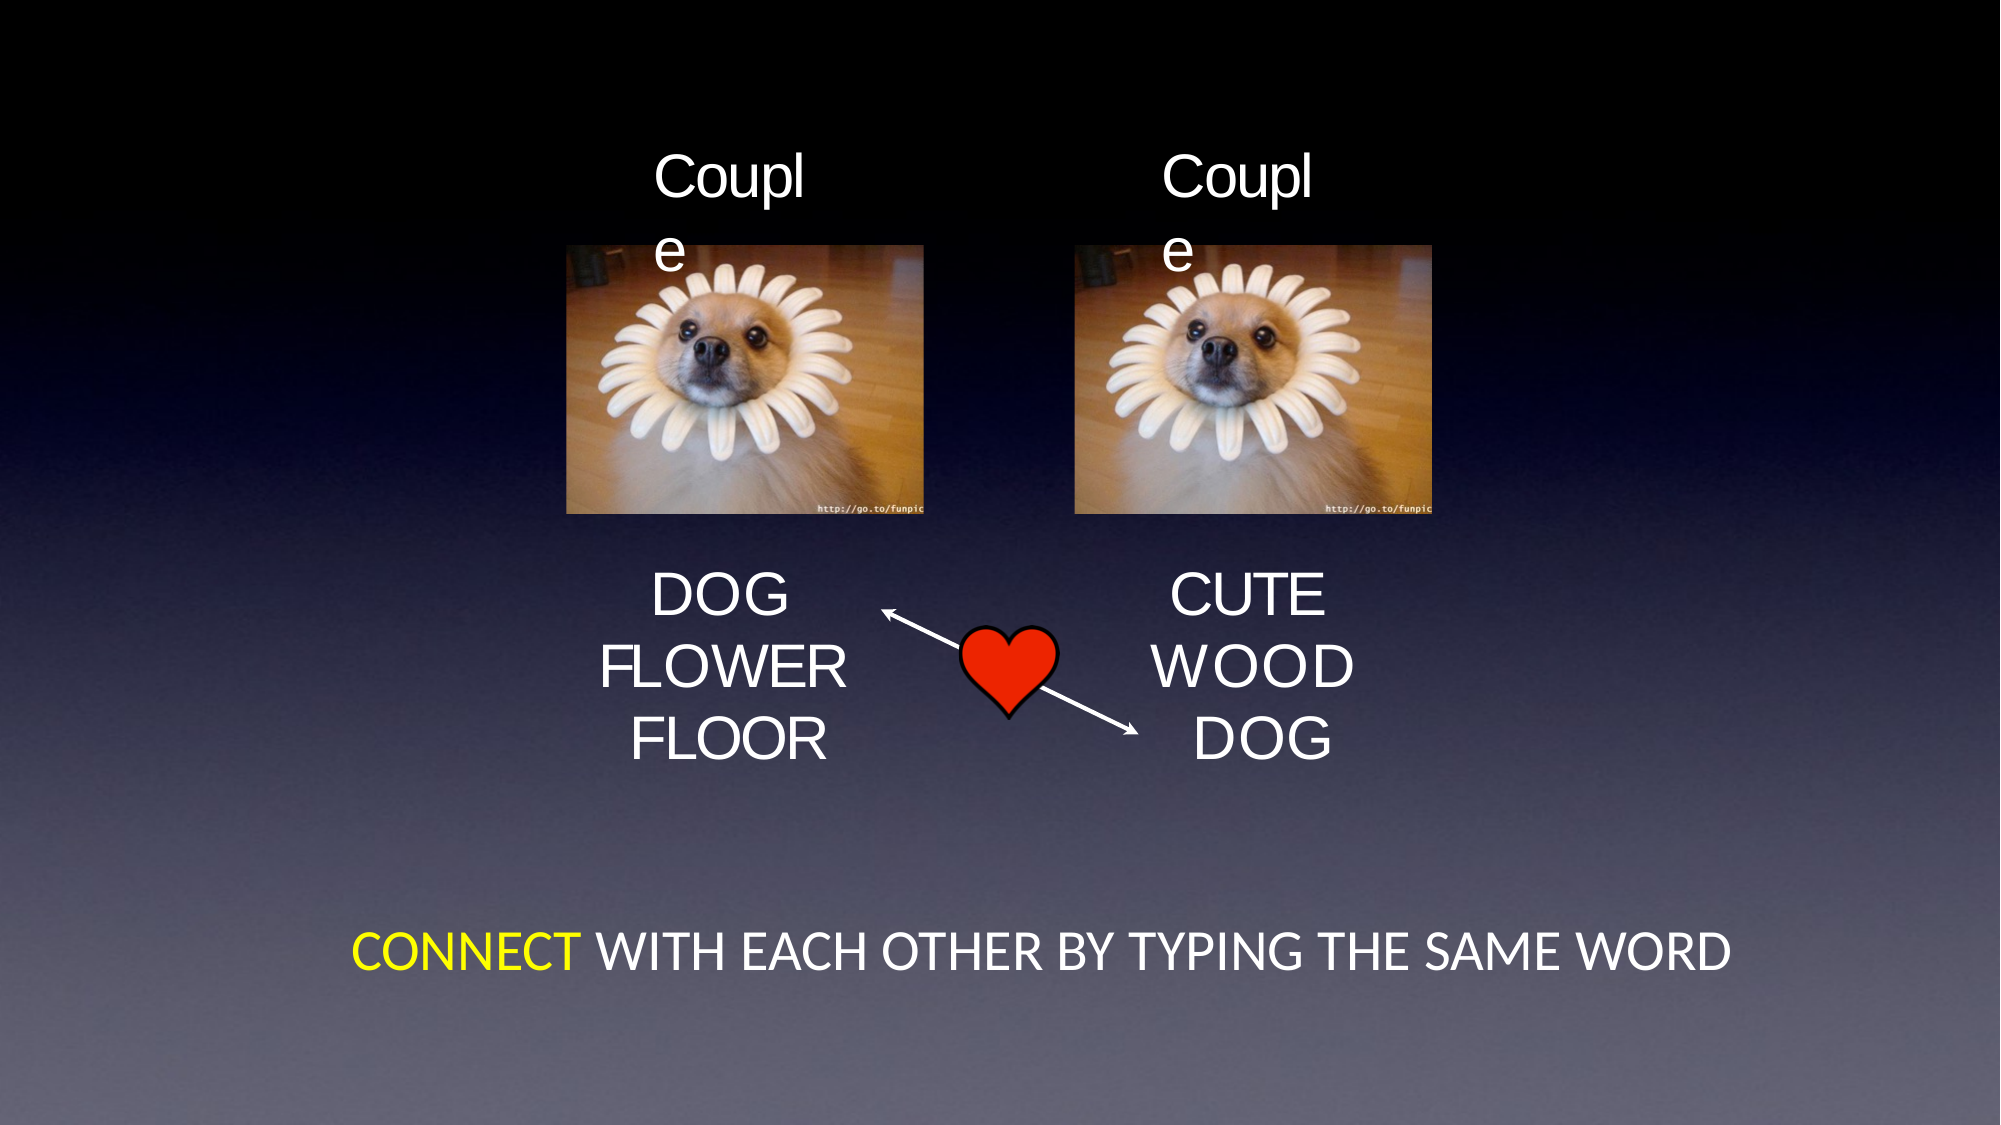

Couple
# Couple

DOG  FLOWER  FLOOR
CUTE  WOOD  DOG

CONNECT WITH EACH OTHER BY TYPING THE SAME WORD